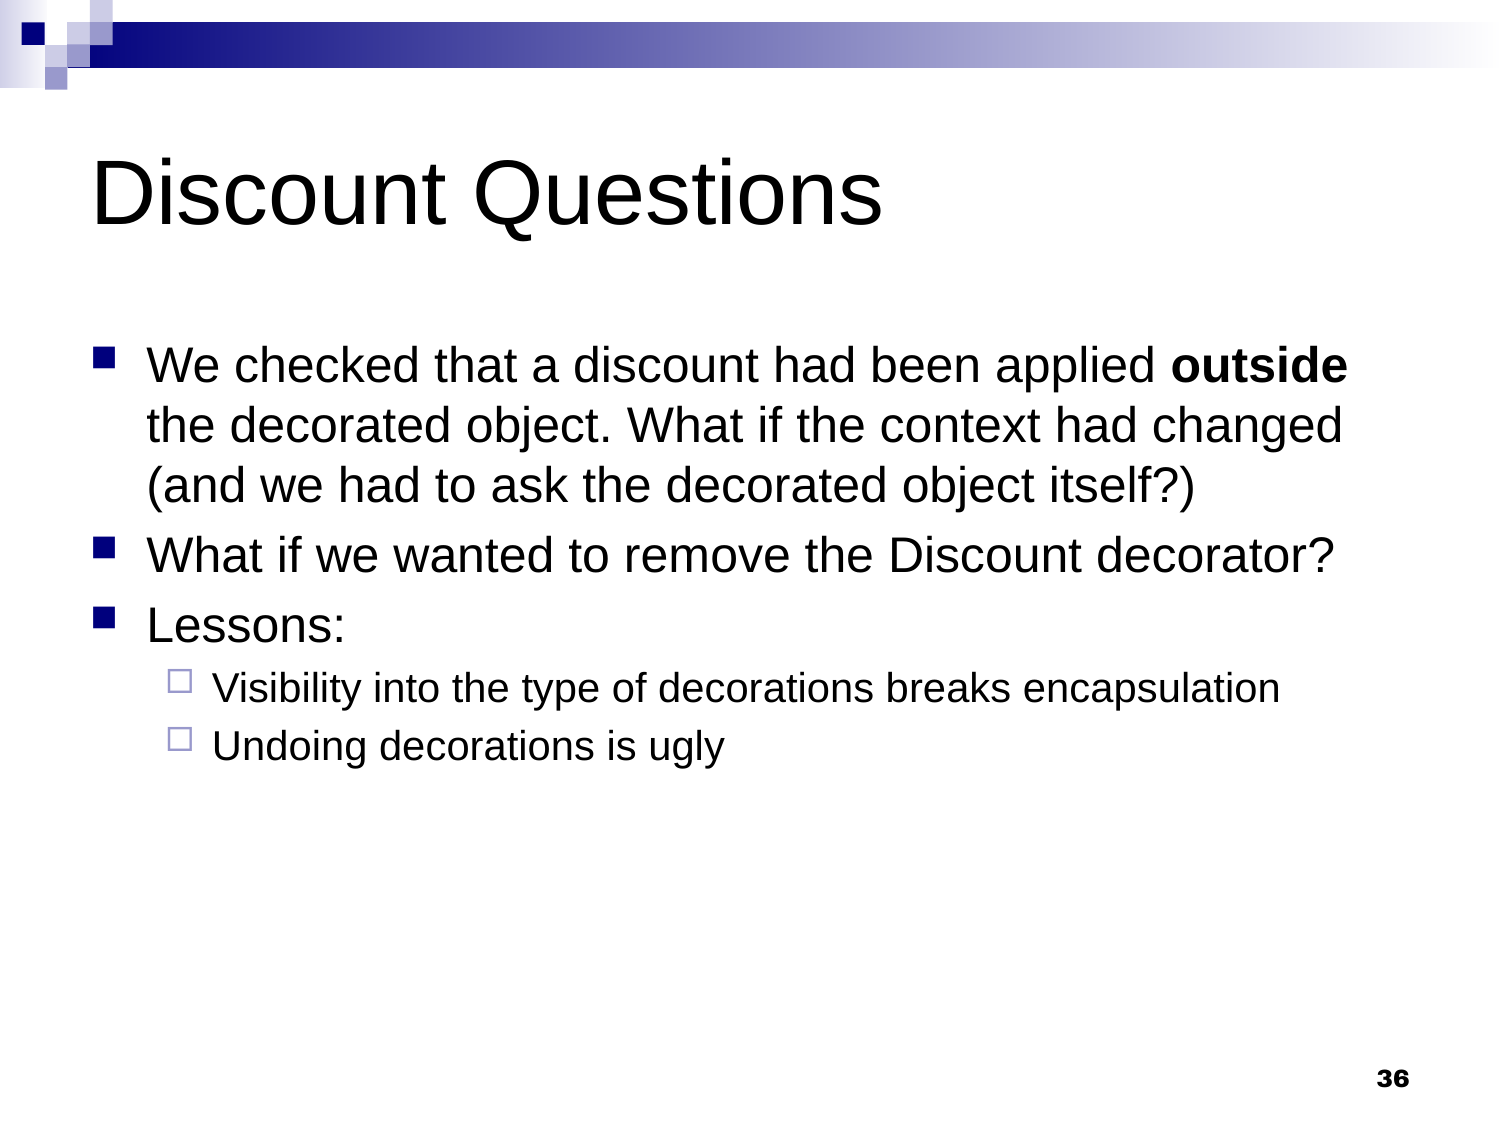

# Discount Questions
We checked that a discount had been applied outside the decorated object. What if the context had changed (and we had to ask the decorated object itself?)
What if we wanted to remove the Discount decorator?
Lessons:
Visibility into the type of decorations breaks encapsulation
Undoing decorations is ugly
36